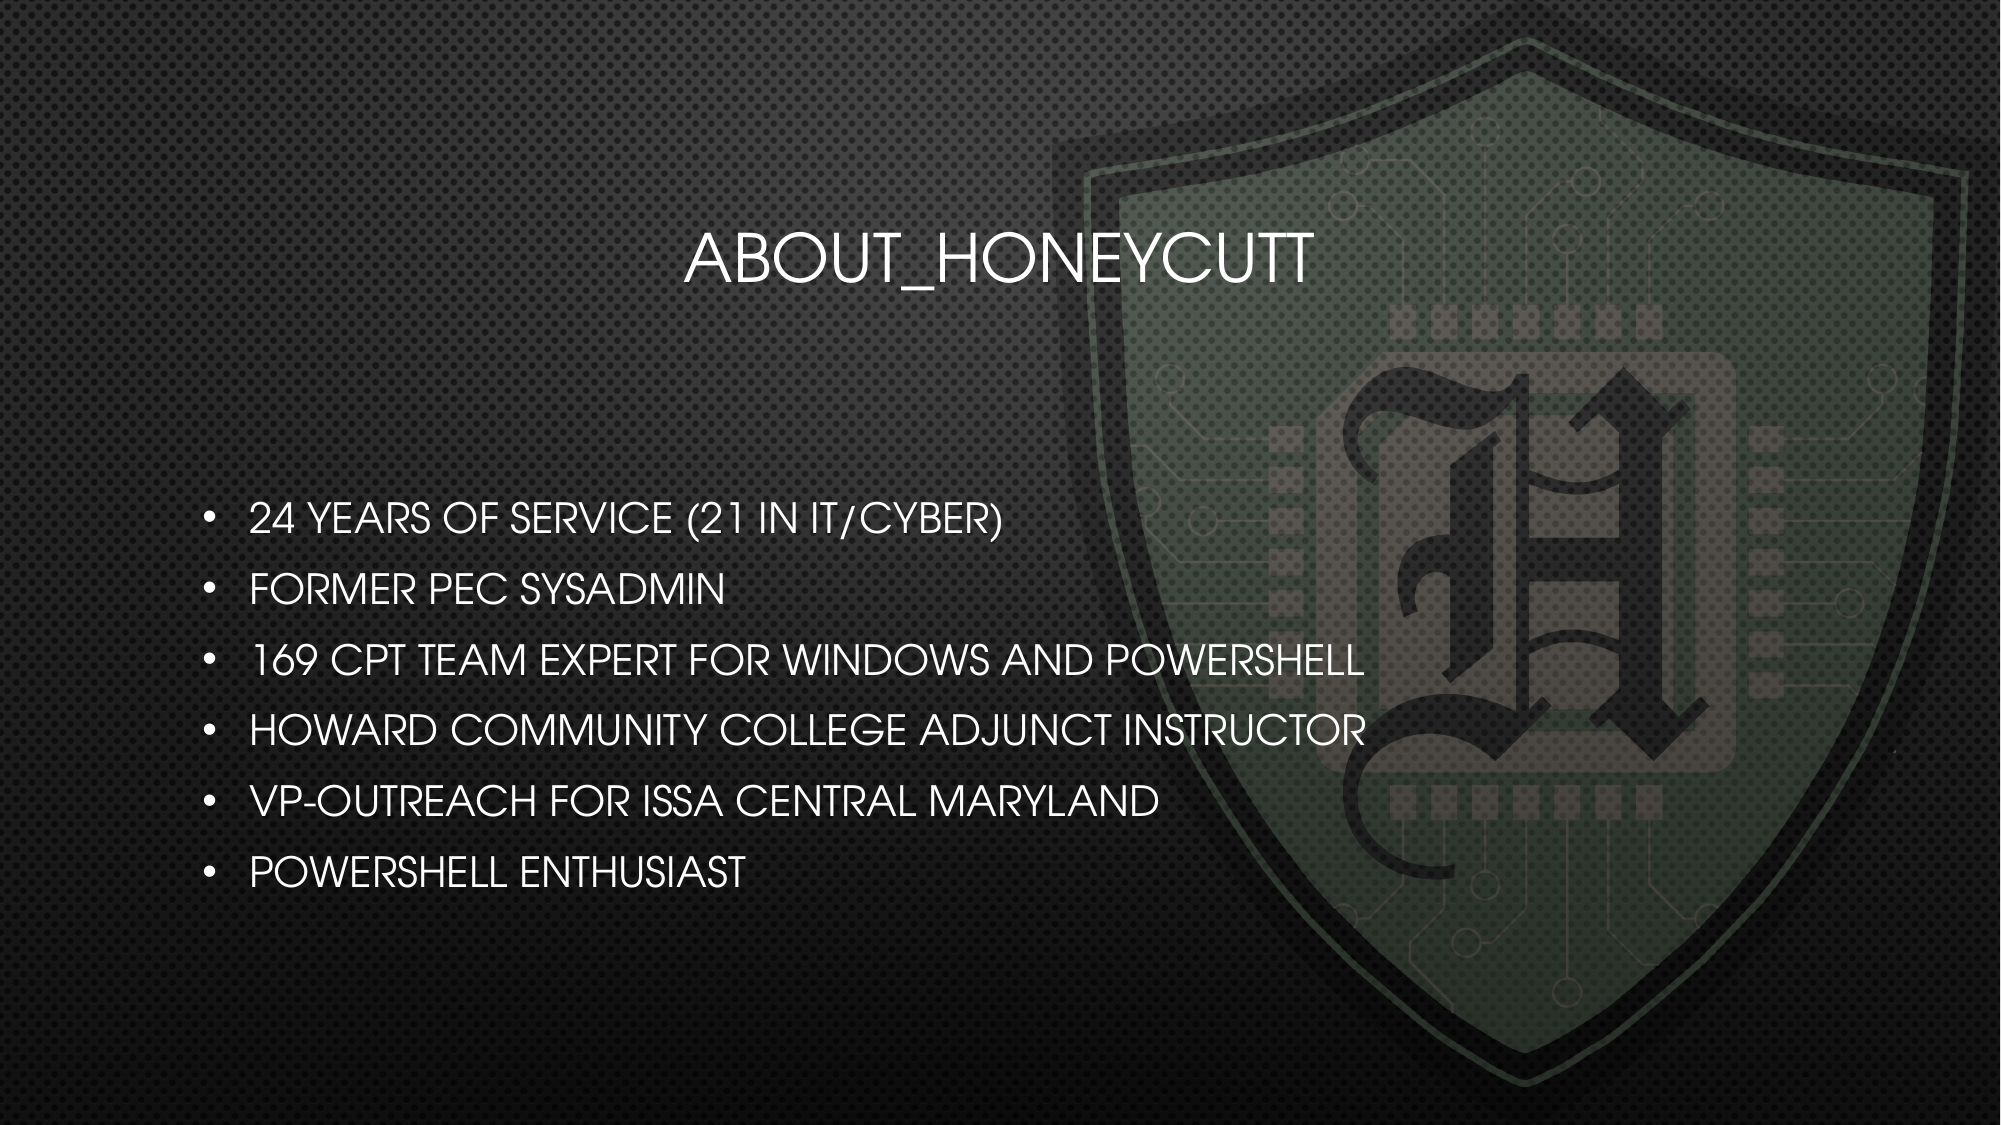

# About_Honeycutt
24 Years of service (21 in IT/Cyber)
Former PEC SysAdmin
169 CPT team expert for Windows and PowerShell
Howard Community College Adjunct Instructor
VP-Outreach for ISSA Central Maryland
PowerShell enthusiast